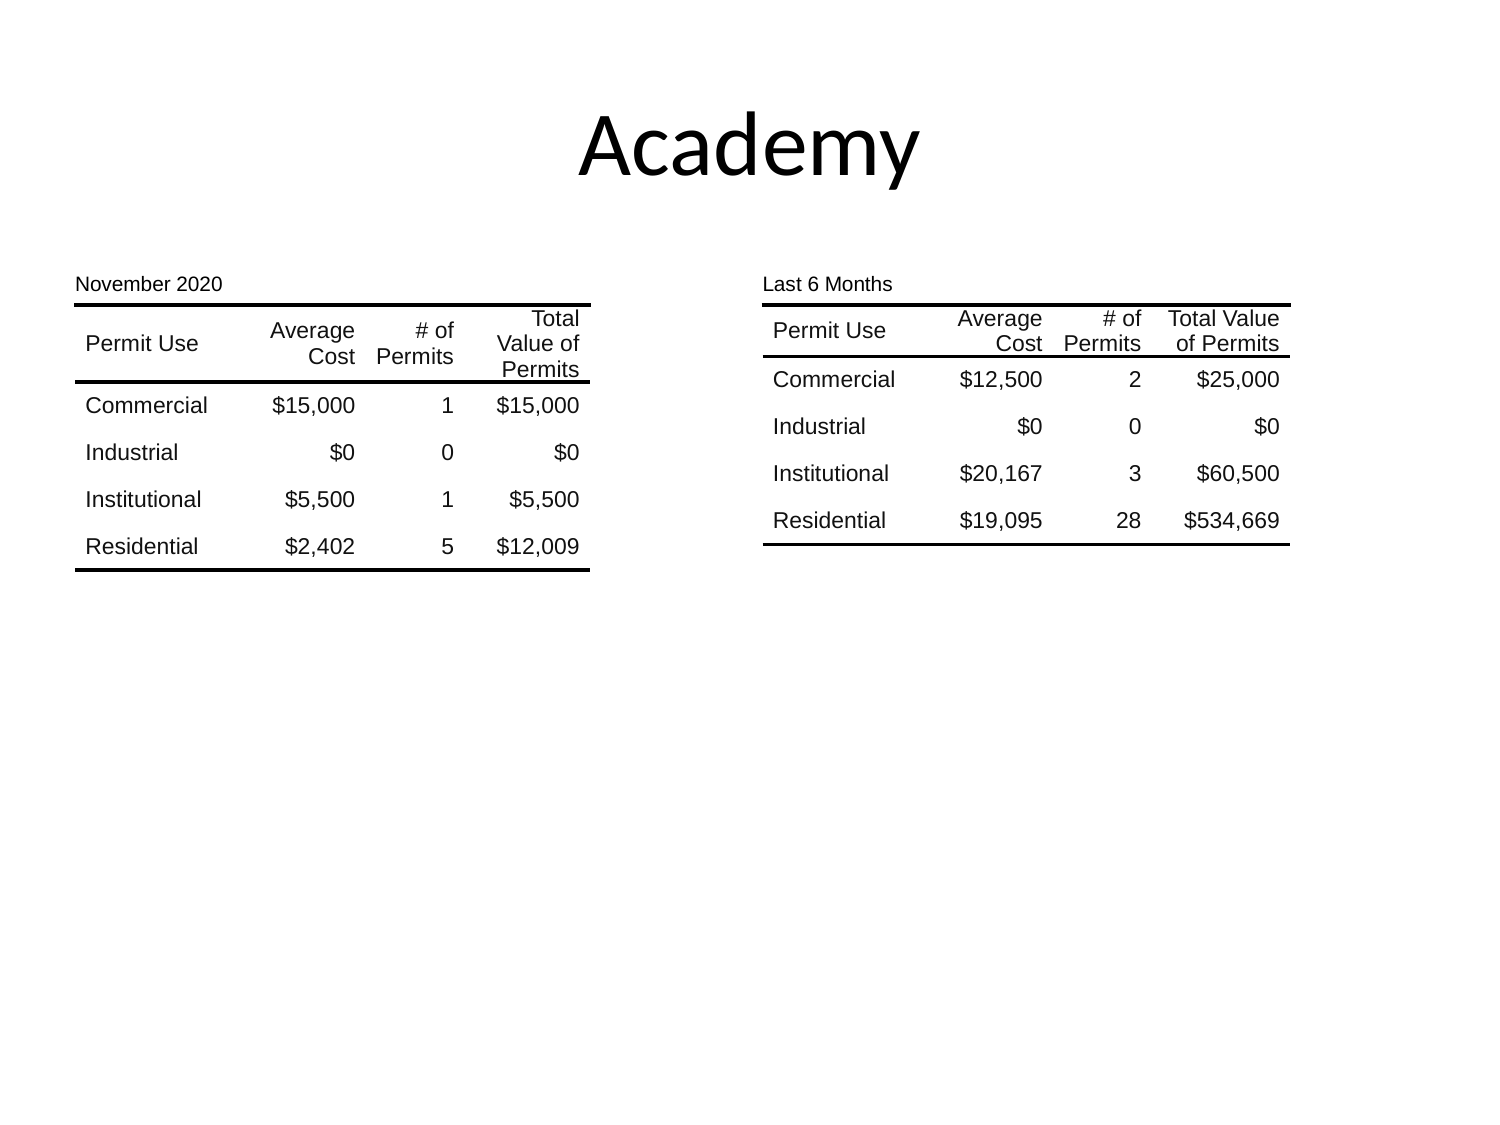

# Academy
| November 2020 | November 2020 | November 2020 | November 2020 |
| --- | --- | --- | --- |
| Permit Use | Average Cost | # of Permits | Total Value of Permits |
| Commercial | $15,000 | 1 | $15,000 |
| Industrial | $0 | 0 | $0 |
| Institutional | $5,500 | 1 | $5,500 |
| Residential | $2,402 | 5 | $12,009 |
| Last 6 Months | Last 6 Months | Last 6 Months | Last 6 Months |
| --- | --- | --- | --- |
| Permit Use | Average Cost | # of Permits | Total Value of Permits |
| Commercial | $12,500 | 2 | $25,000 |
| Industrial | $0 | 0 | $0 |
| Institutional | $20,167 | 3 | $60,500 |
| Residential | $19,095 | 28 | $534,669 |